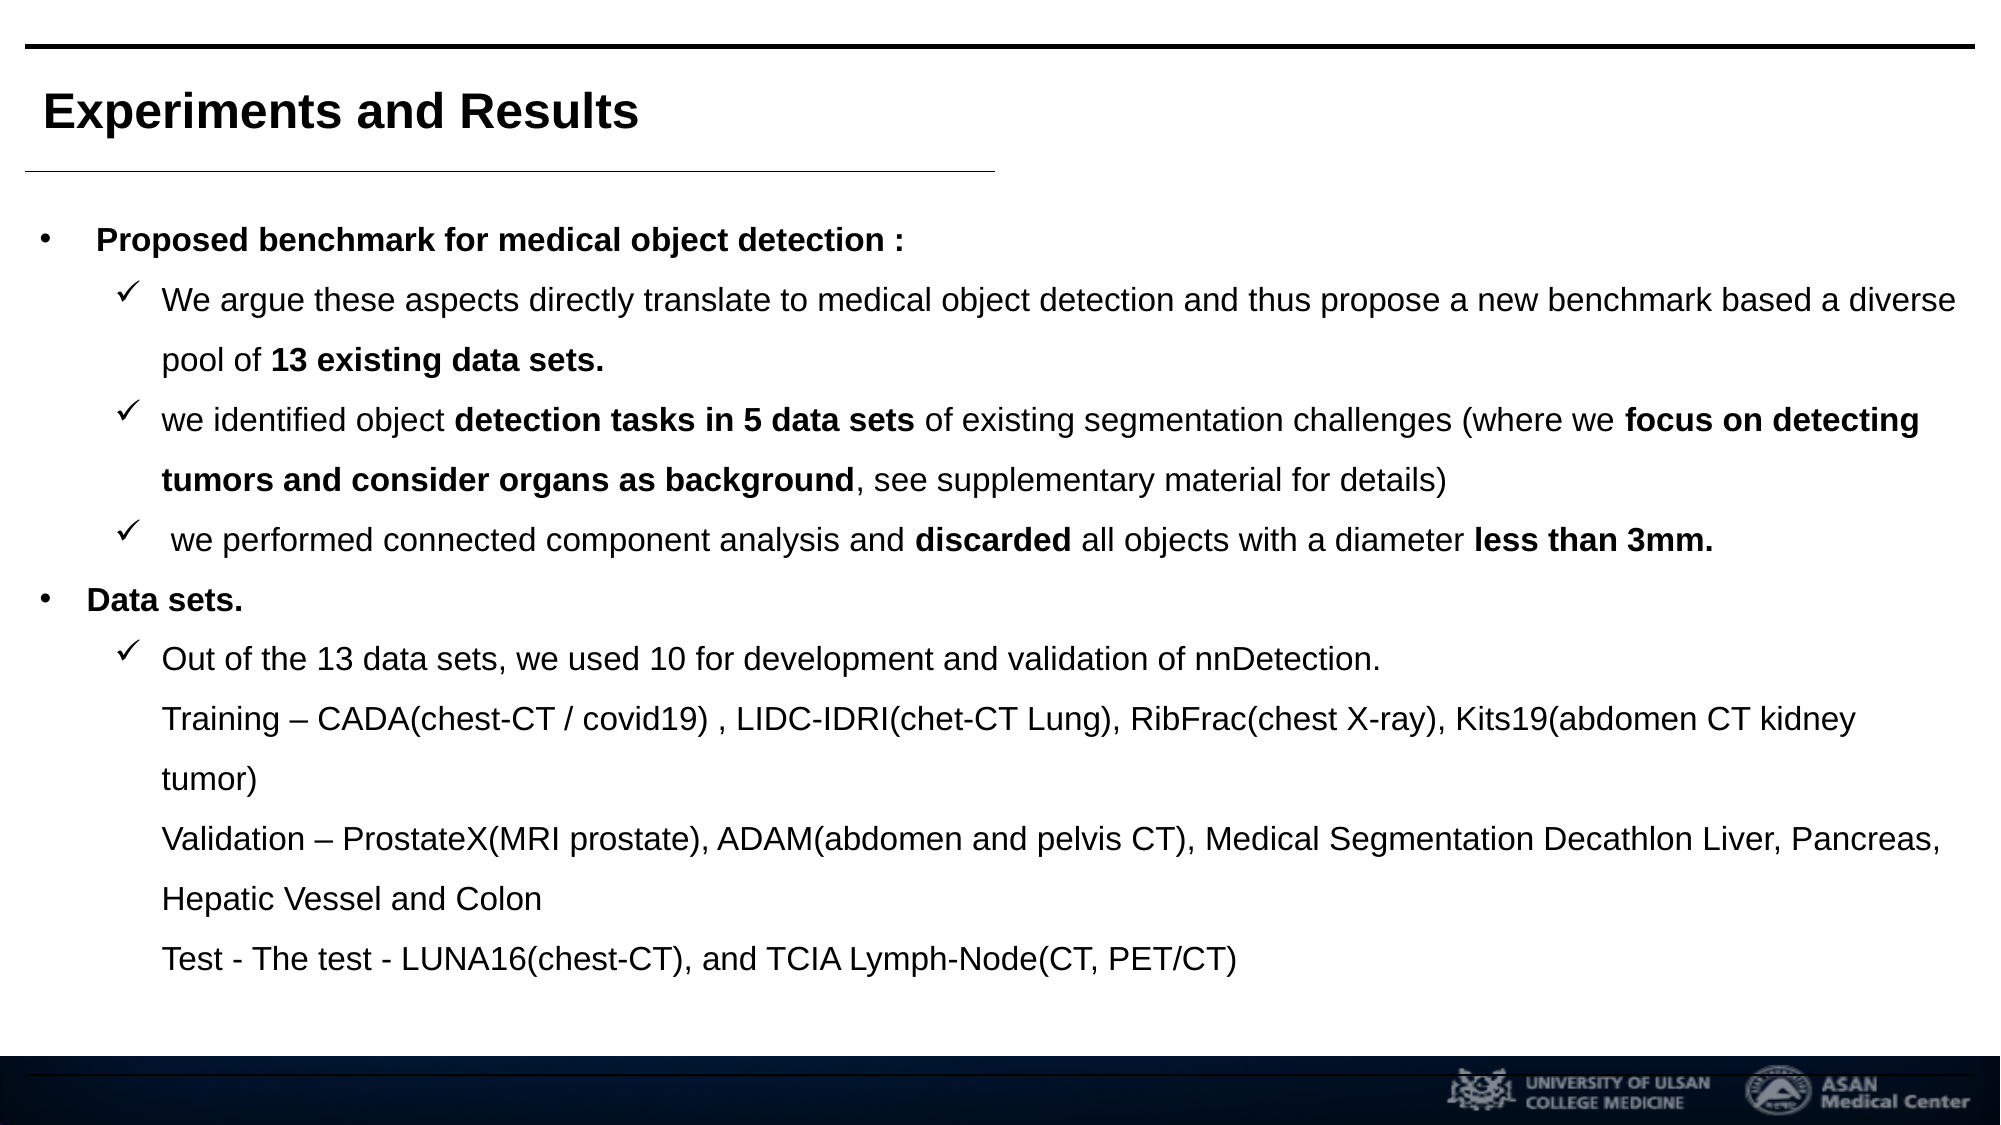

Experiments and Results
Proposed benchmark for medical object detection :
We argue these aspects directly translate to medical object detection and thus propose a new benchmark based a diverse pool of 13 existing data sets.
we identified object detection tasks in 5 data sets of existing segmentation challenges (where we focus on detecting tumors and consider organs as background, see supplementary material for details)
 we performed connected component analysis and discarded all objects with a diameter less than 3mm.
Data sets.
Out of the 13 data sets, we used 10 for development and validation of nnDetection.
Training – CADA(chest-CT / covid19) , LIDC-IDRI(chet-CT Lung), RibFrac(chest X-ray), Kits19(abdomen CT kidney tumor)
Validation – ProstateX(MRI prostate), ADAM(abdomen and pelvis CT), Medical Segmentation Decathlon Liver, Pancreas, Hepatic Vessel and Colon
Test - The test - LUNA16(chest-CT), and TCIA Lymph-Node(CT, PET/CT)